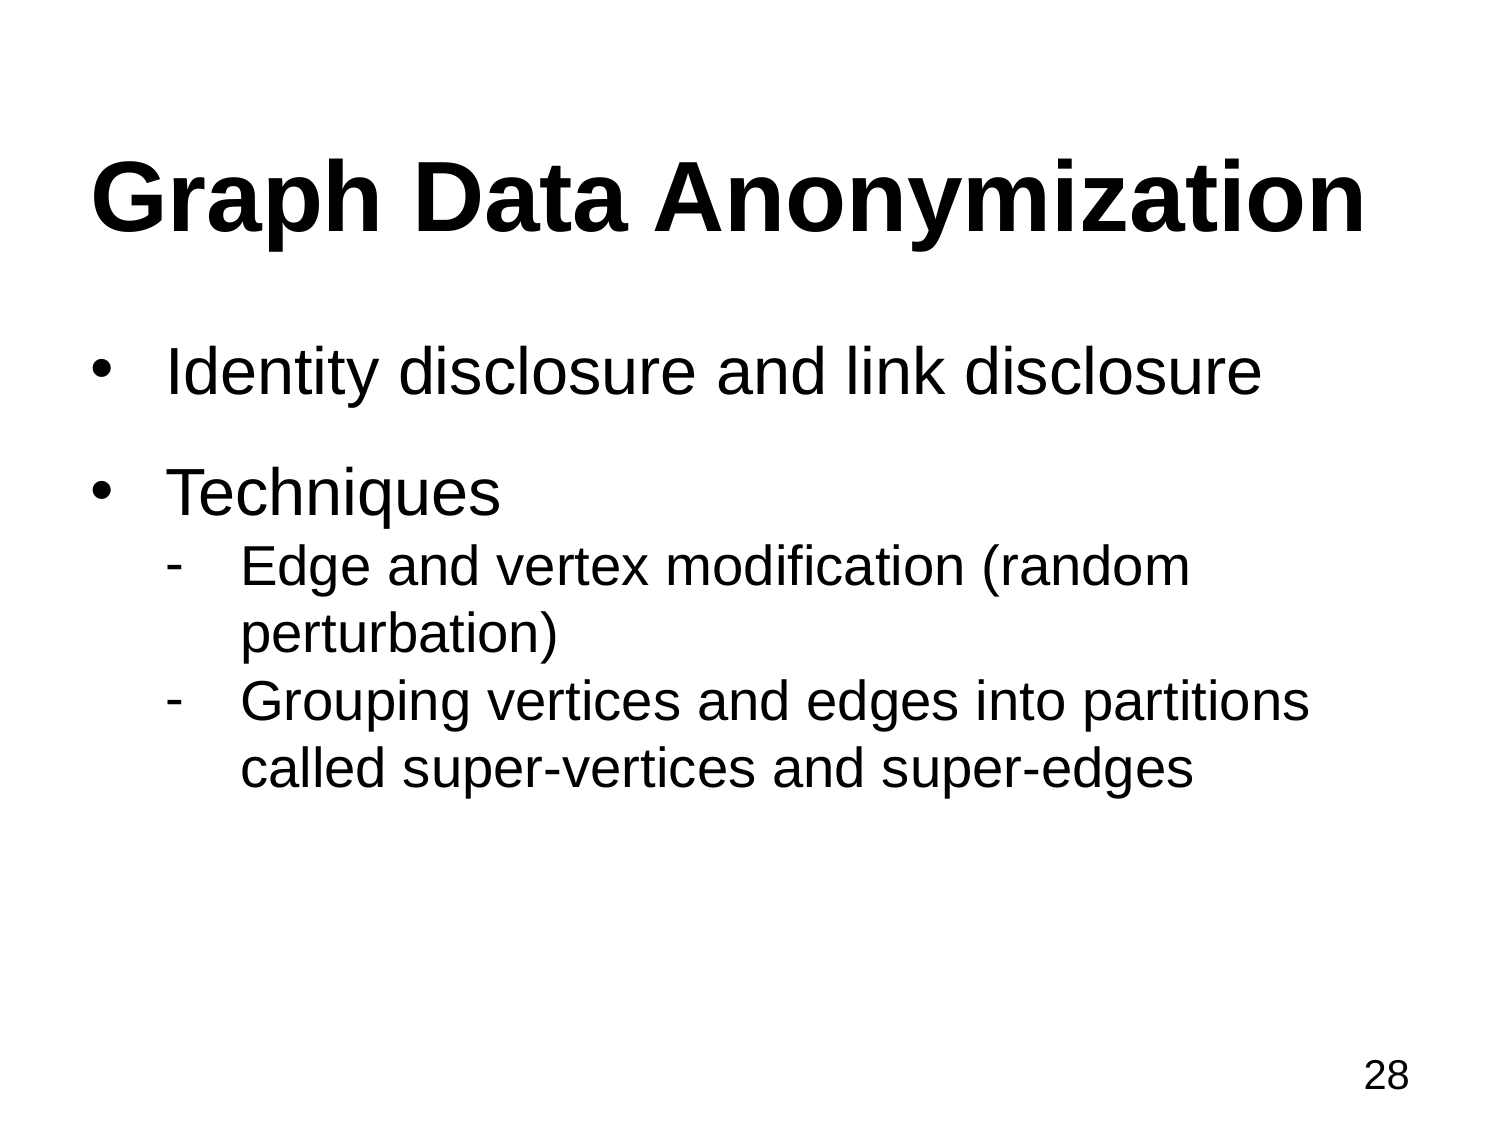

# Graph Data Anonymization
Identity disclosure and link disclosure
Techniques
Edge and vertex modification (random perturbation)
Grouping vertices and edges into partitions called super-vertices and super-edges
28